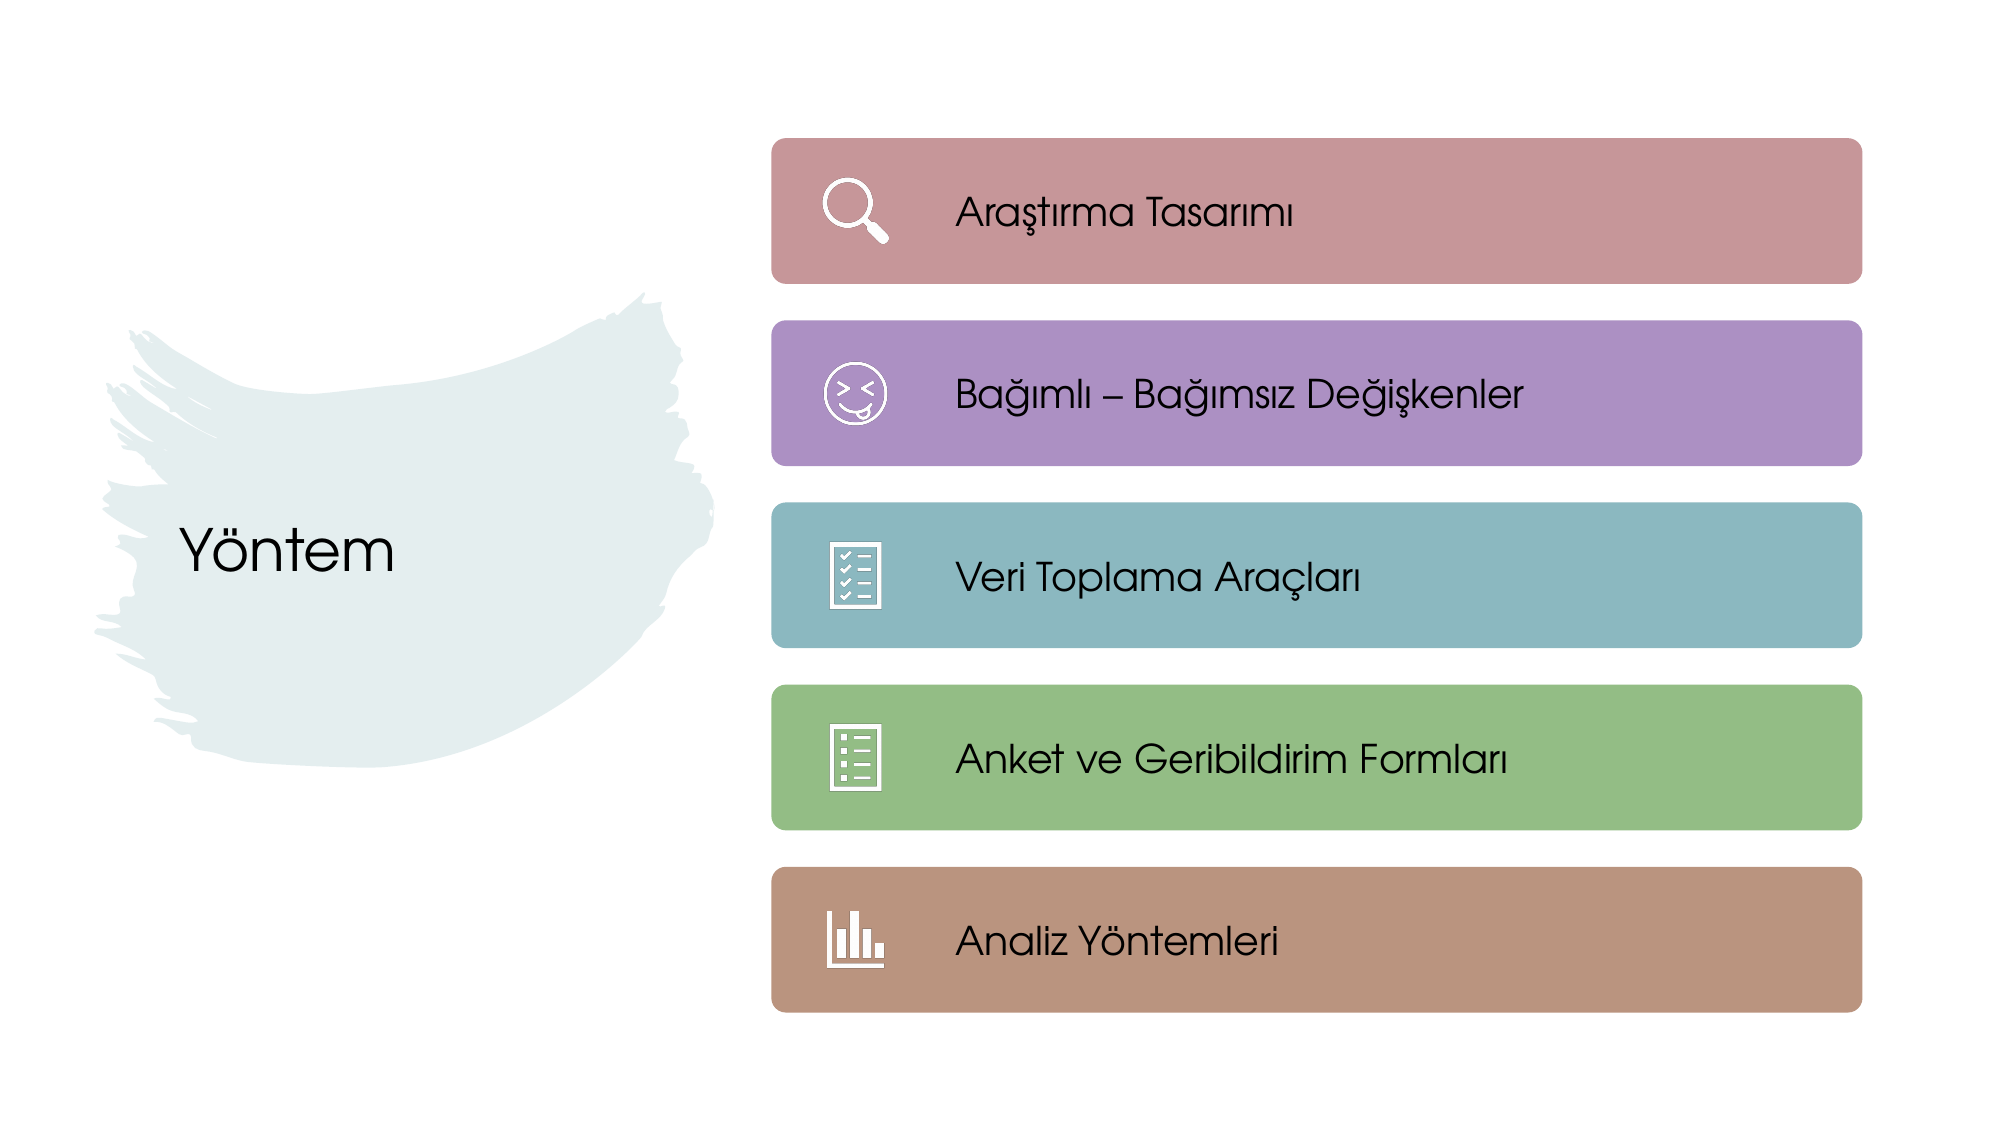

Araştırma Tasarımı
Bağımlı – Bağımsız Değişkenler
Veri Toplama Araçları
Anket ve Geribildirim Formları
Analiz Yöntemleri

# Yöntem